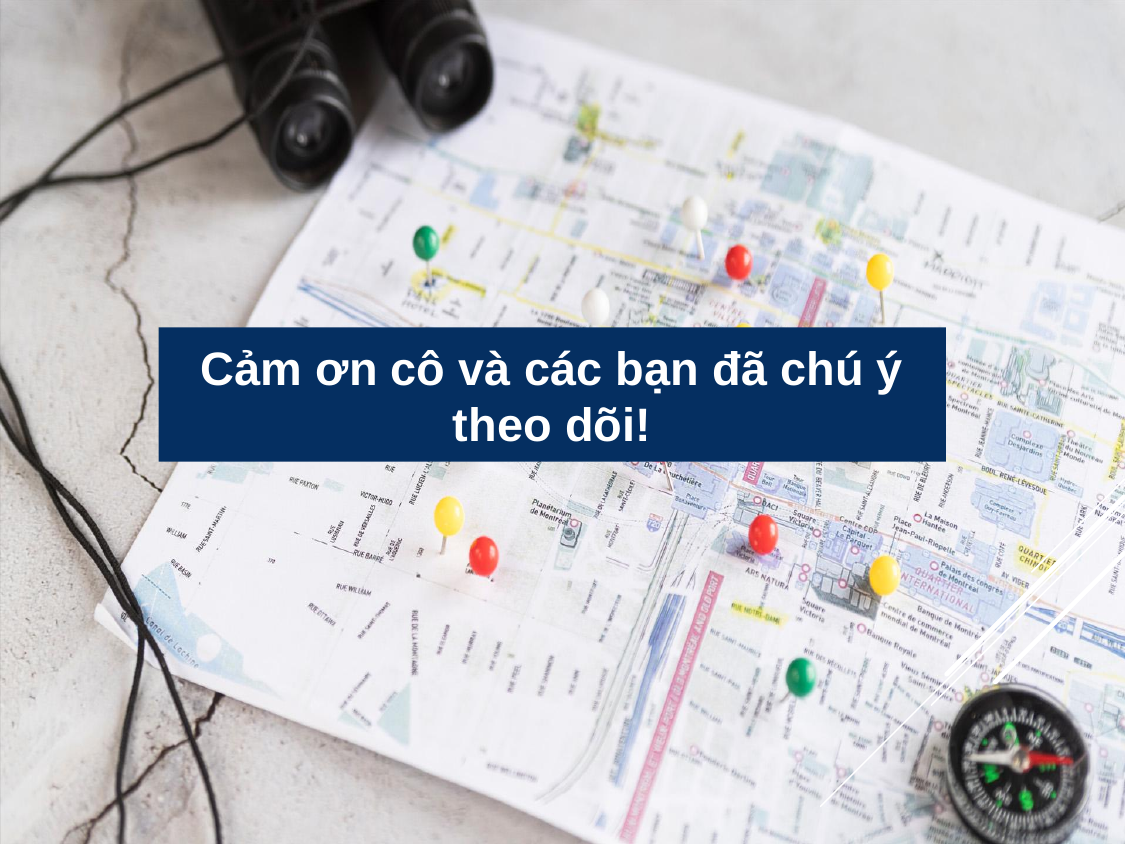

Cảm ơn cô và các bạn đã chú ý theo dõi!